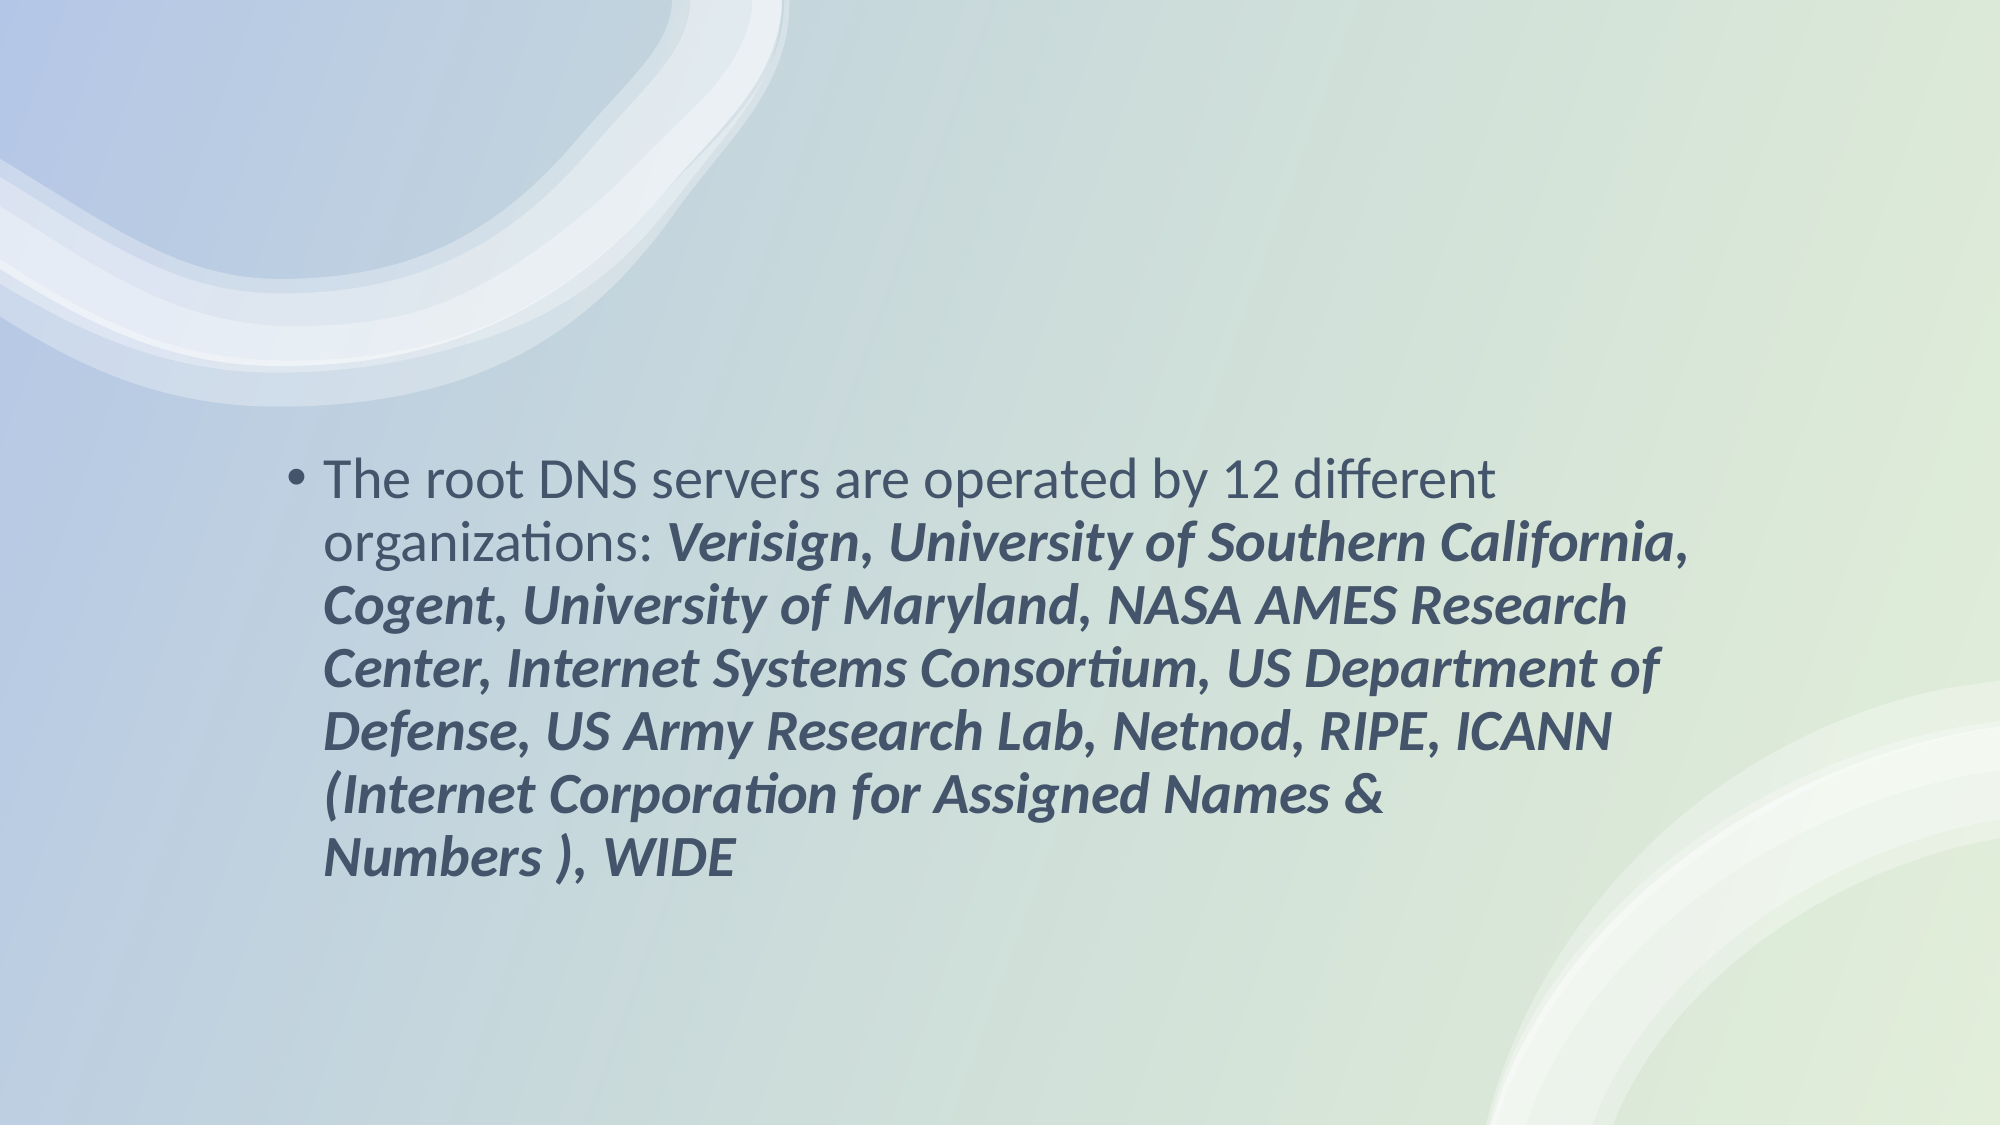

The root DNS servers are operated by 12 different organizations: Verisign, University of Southern California, Cogent, University of Maryland, NASA AMES Research Center, Internet Systems Consortium, US Department of Defense, US Army Research Lab, Netnod, RIPE, ICANN (Internet Corporation for Assigned Names & Numbers ), WIDE